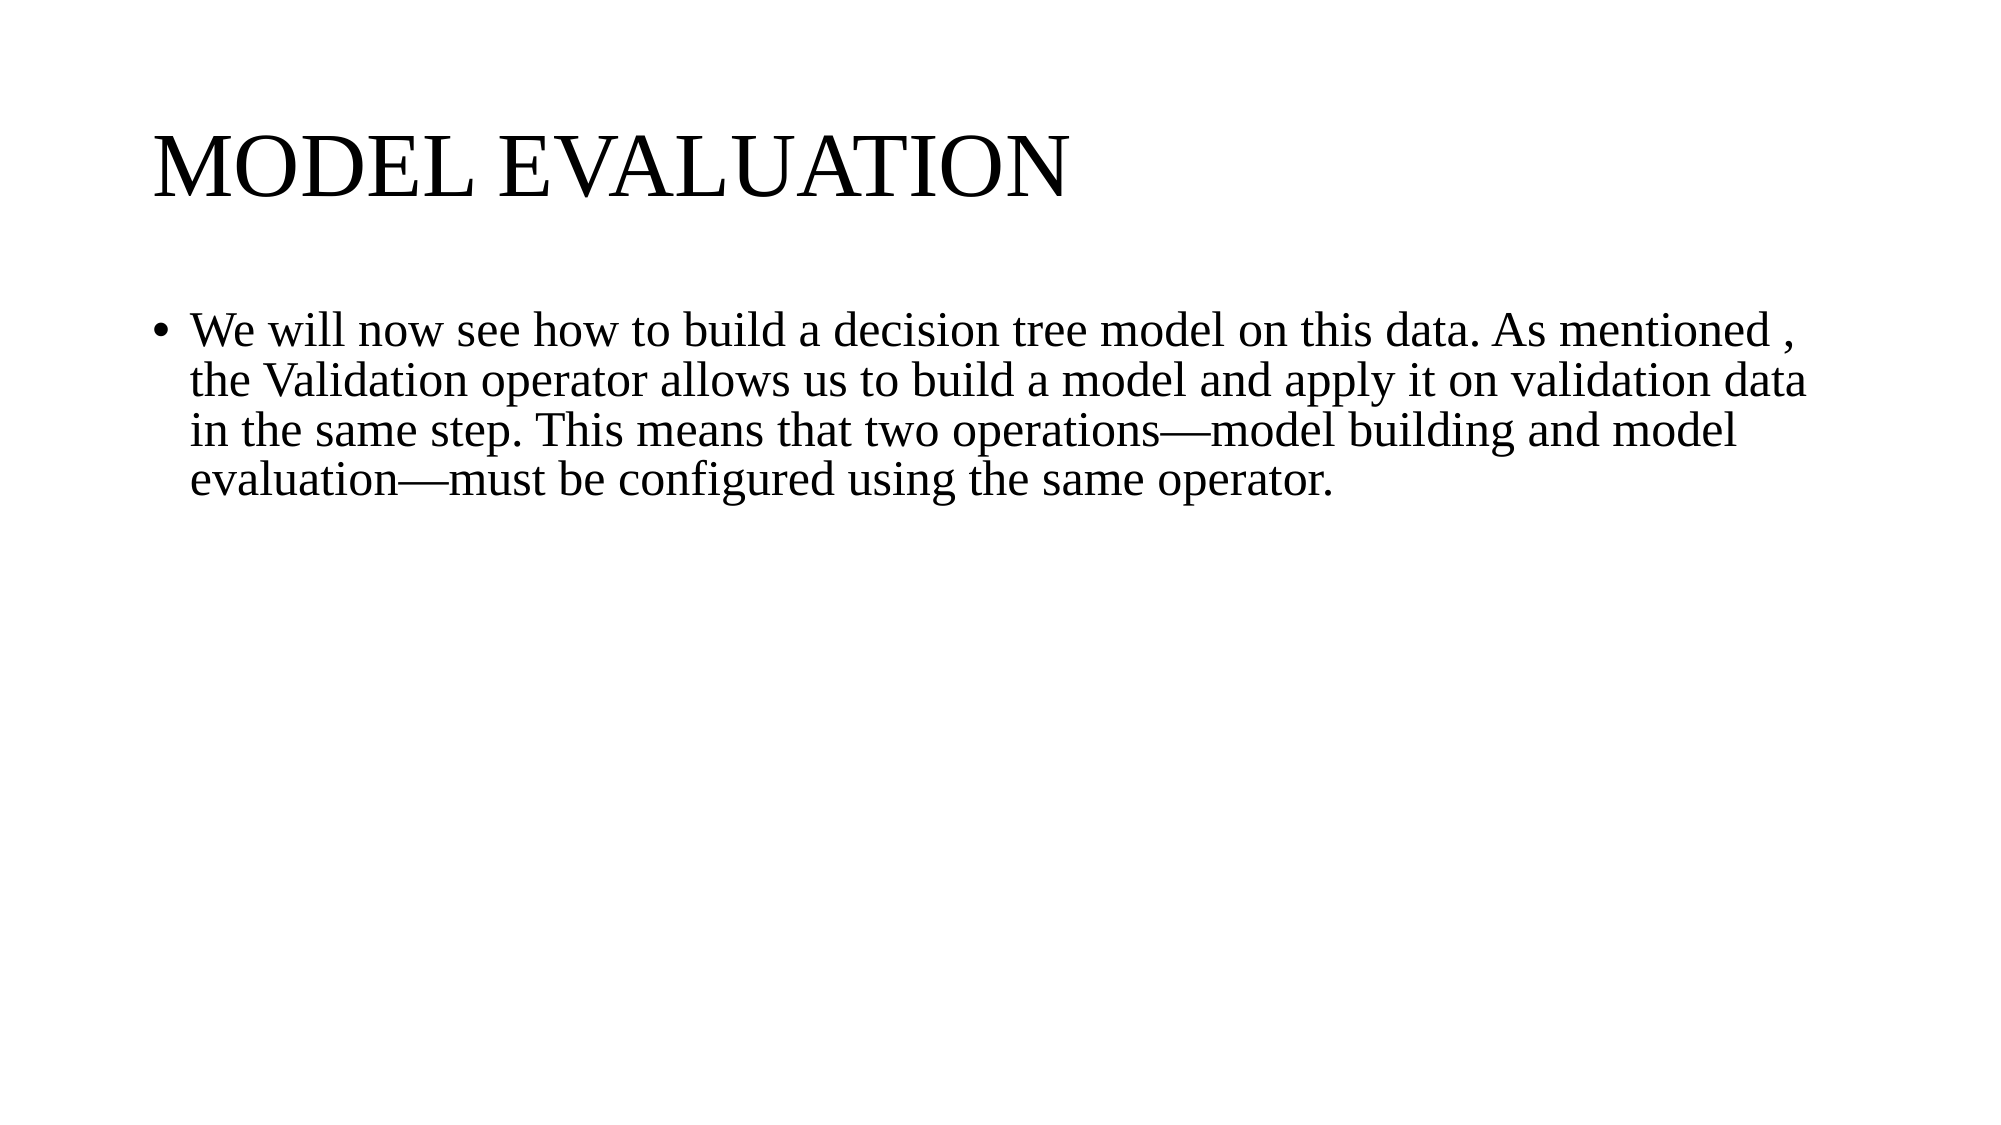

# MODEL EVALUATION
We will now see how to build a decision tree model on this data. As mentioned , the Validation operator allows us to build a model and apply it on validation data in the same step. This means that two operations—model building and model evaluation—must be configured using the same operator.